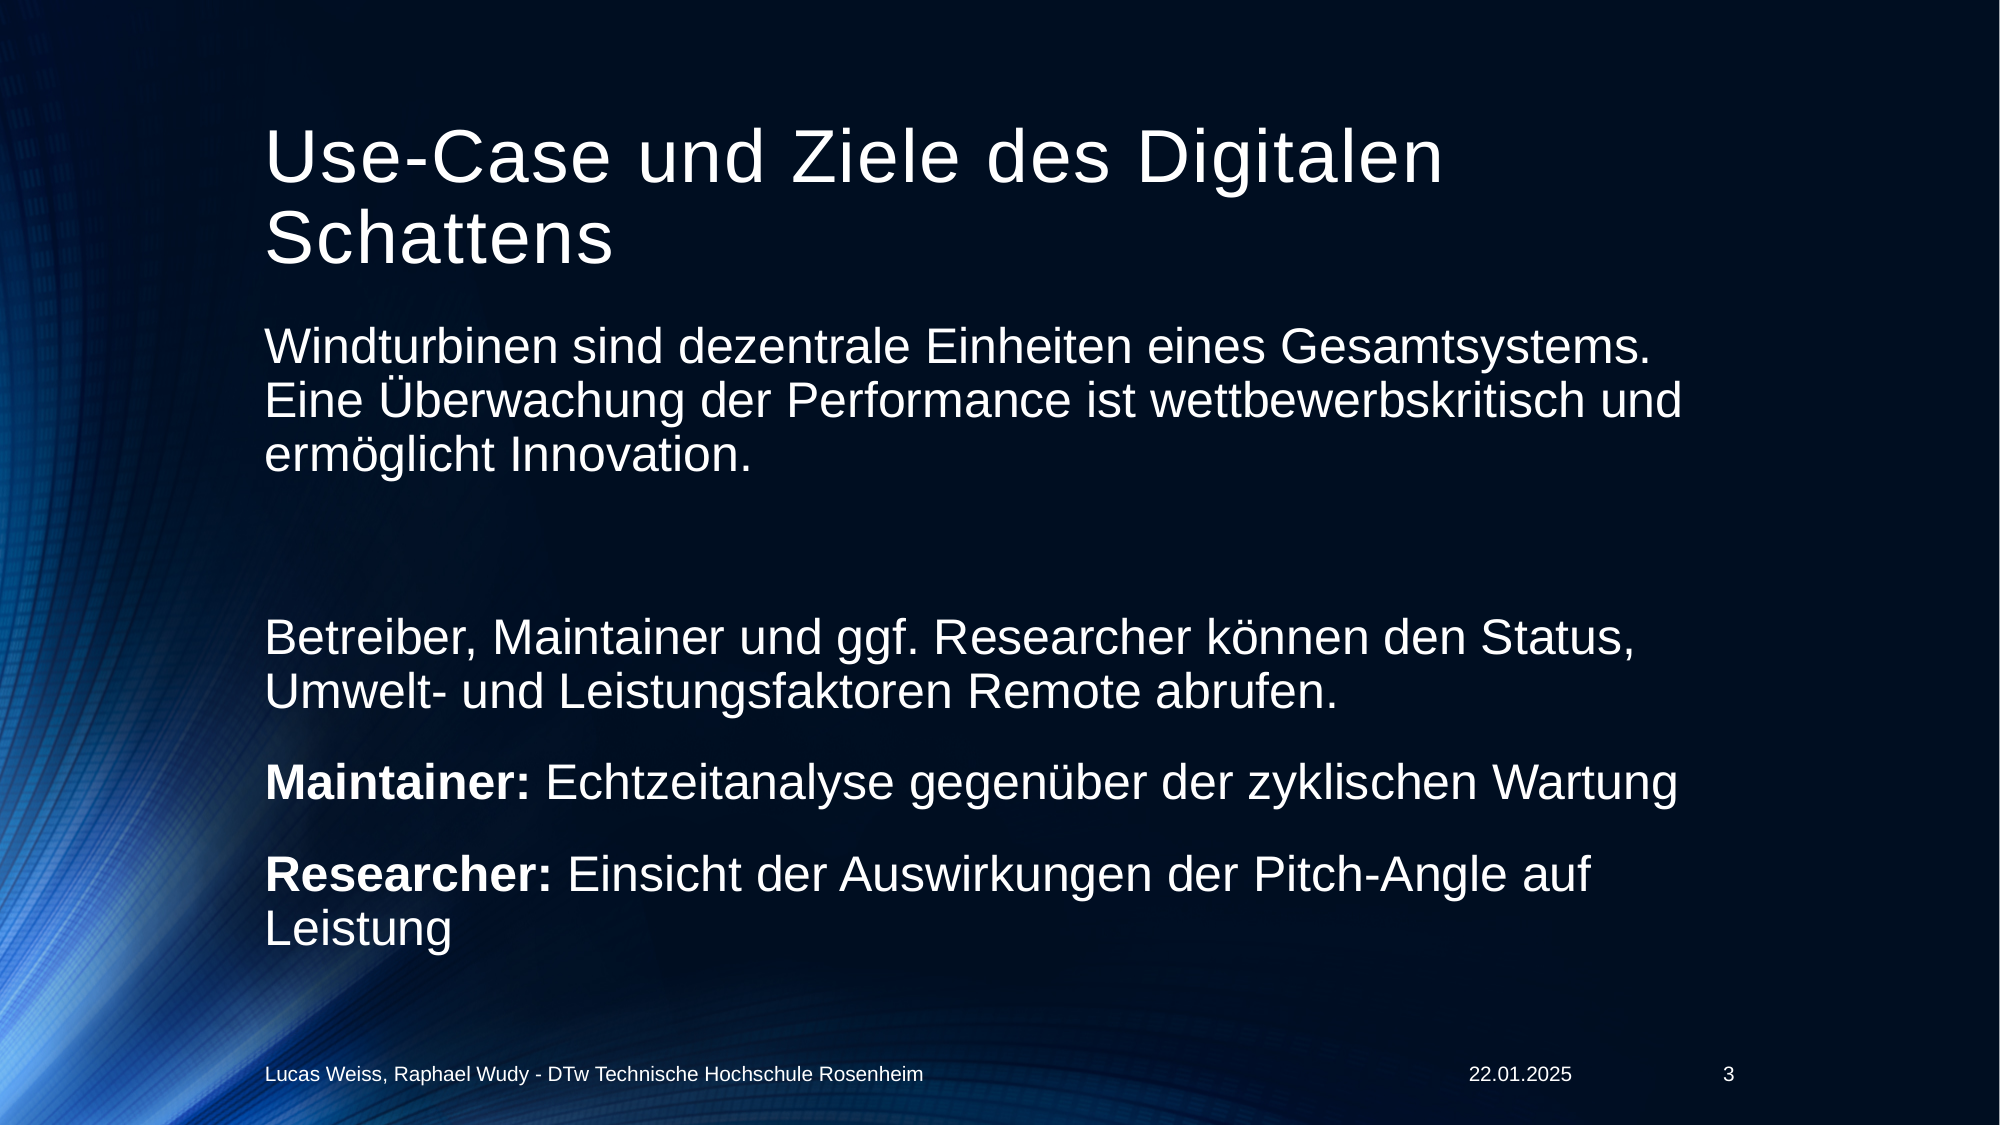

# Use-Case und Ziele des Digitalen Schattens
Windturbinen sind dezentrale Einheiten eines Gesamtsystems. Eine Überwachung der Performance ist wettbewerbskritisch und ermöglicht Innovation.

Betreiber, Maintainer und ggf. Researcher können den Status, Umwelt- und Leistungsfaktoren Remote abrufen.
Maintainer: Echtzeitanalyse gegenüber der zyklischen Wartung
Researcher: Einsicht der Auswirkungen der Pitch-Angle auf Leistung
Lucas Weiss, Raphael Wudy - DTw Technische Hochschule Rosenheim
22.01.2025
3